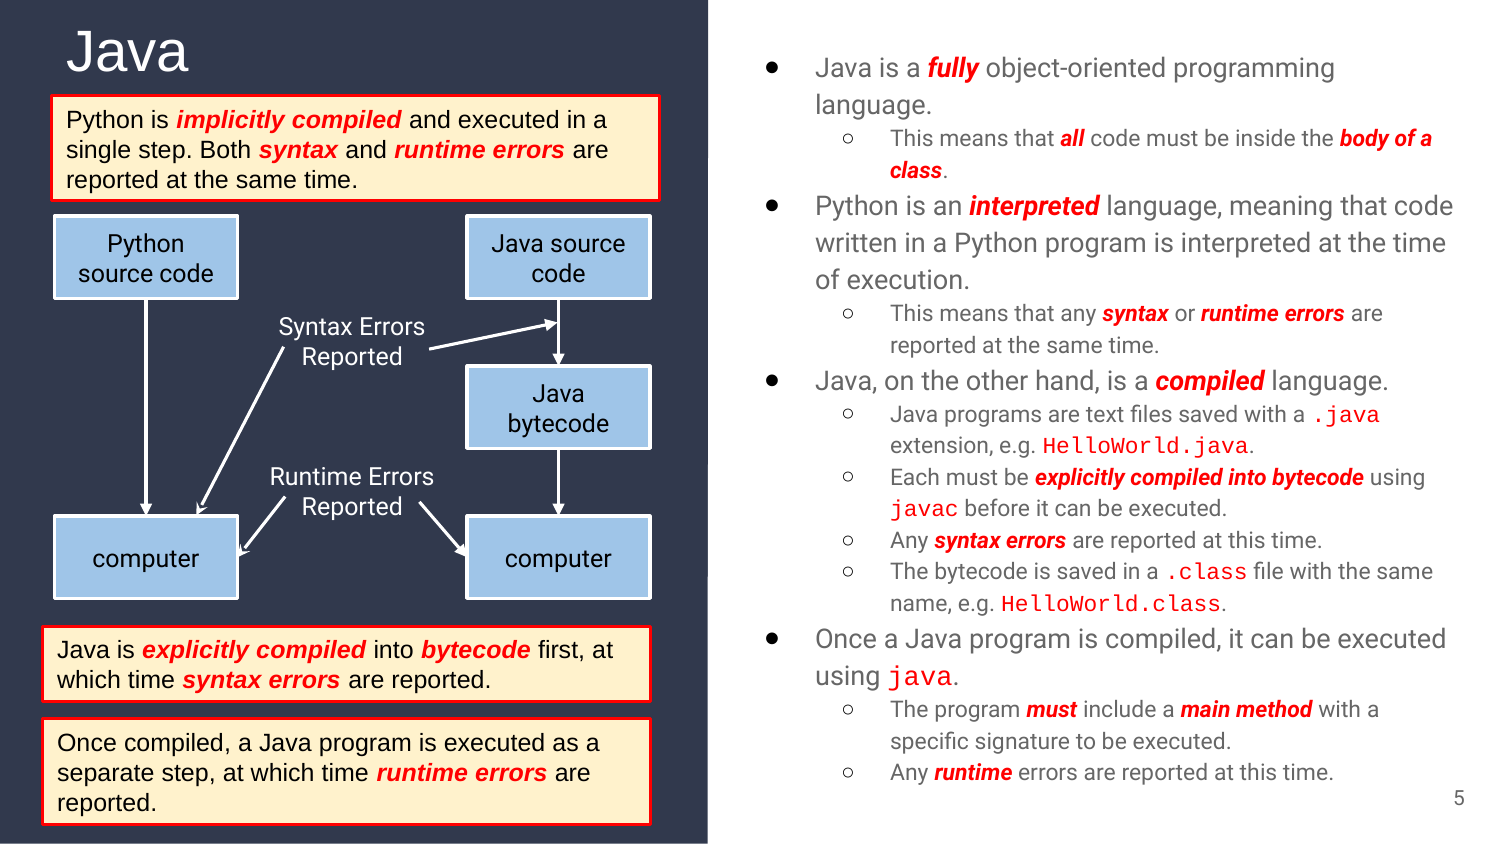

# Java
Java is a fully object-oriented programming language.
This means that all code must be inside the body of a class.
Python is an interpreted language, meaning that code written in a Python program is interpreted at the time of execution.
This means that any syntax or runtime errors are reported at the same time.
Java, on the other hand, is a compiled language.
Java programs are text files saved with a .java extension, e.g. HelloWorld.java.
Each must be explicitly compiled into bytecode using javac before it can be executed.
Any syntax errors are reported at this time.
The bytecode is saved in a .class file with the same name, e.g. HelloWorld.class.
Once a Java program is compiled, it can be executed using java.
The program must include a main method with a specific signature to be executed.
Any runtime errors are reported at this time.
Python is implicitly compiled and executed in a single step. Both syntax and runtime errors are reported at the same time.
Python source code
Java source code
computer
Java bytecode
Syntax Errors Reported
computer
Runtime Errors Reported
Java is explicitly compiled into bytecode first, at which time syntax errors are reported.
Once compiled, a Java program is executed as a separate step, at which time runtime errors are reported.
5